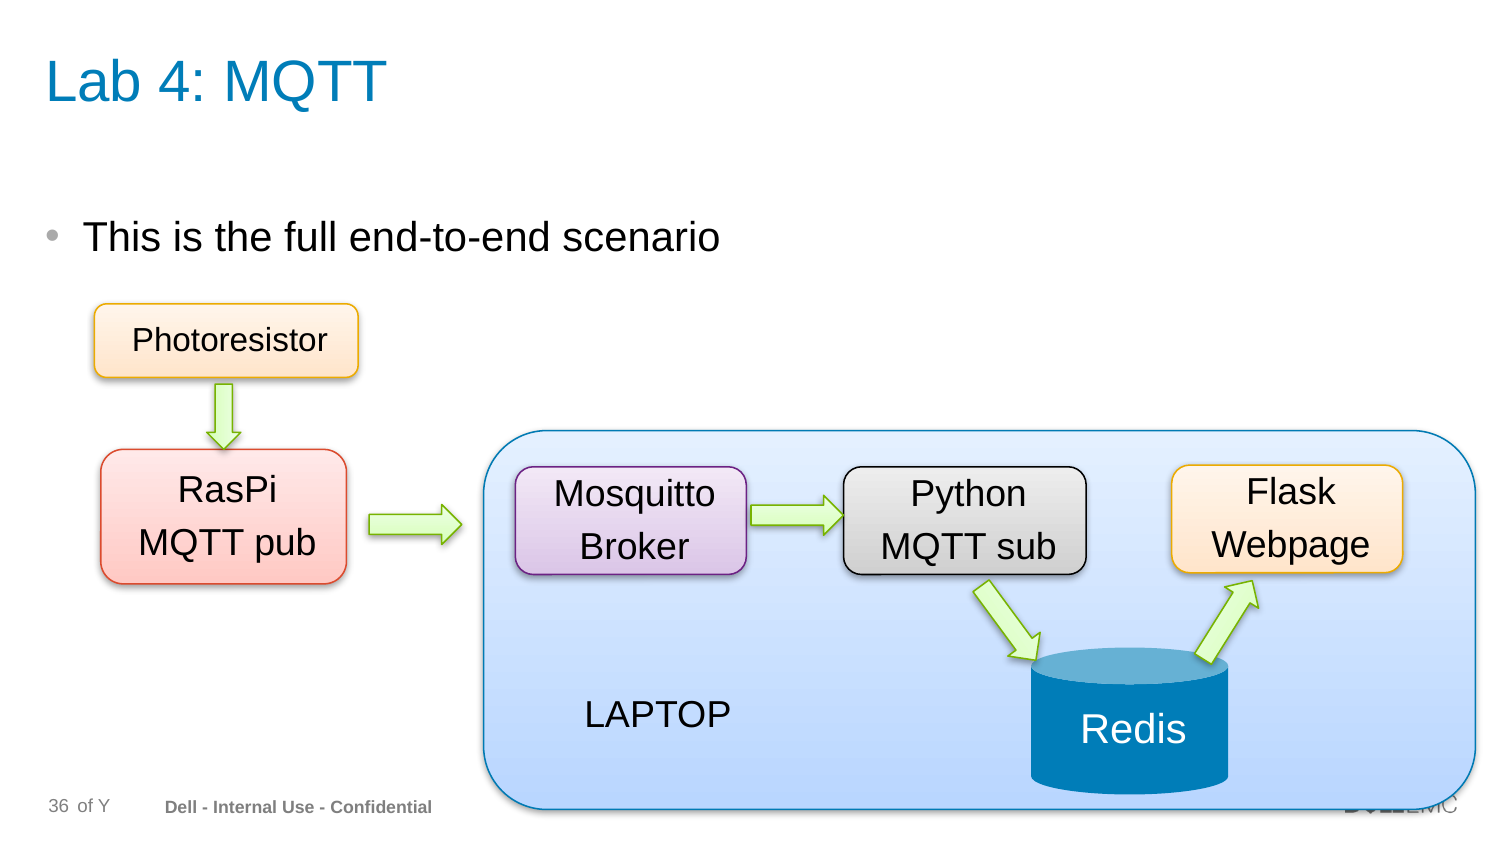

# Lab 4: MQTT
This is the full end-to-end scenario
Photoresistor

RasPi
MQTT pub
Flask
Webpage
Mosquitto
Broker
Python
MQTT sub

Redis
LAPTOP